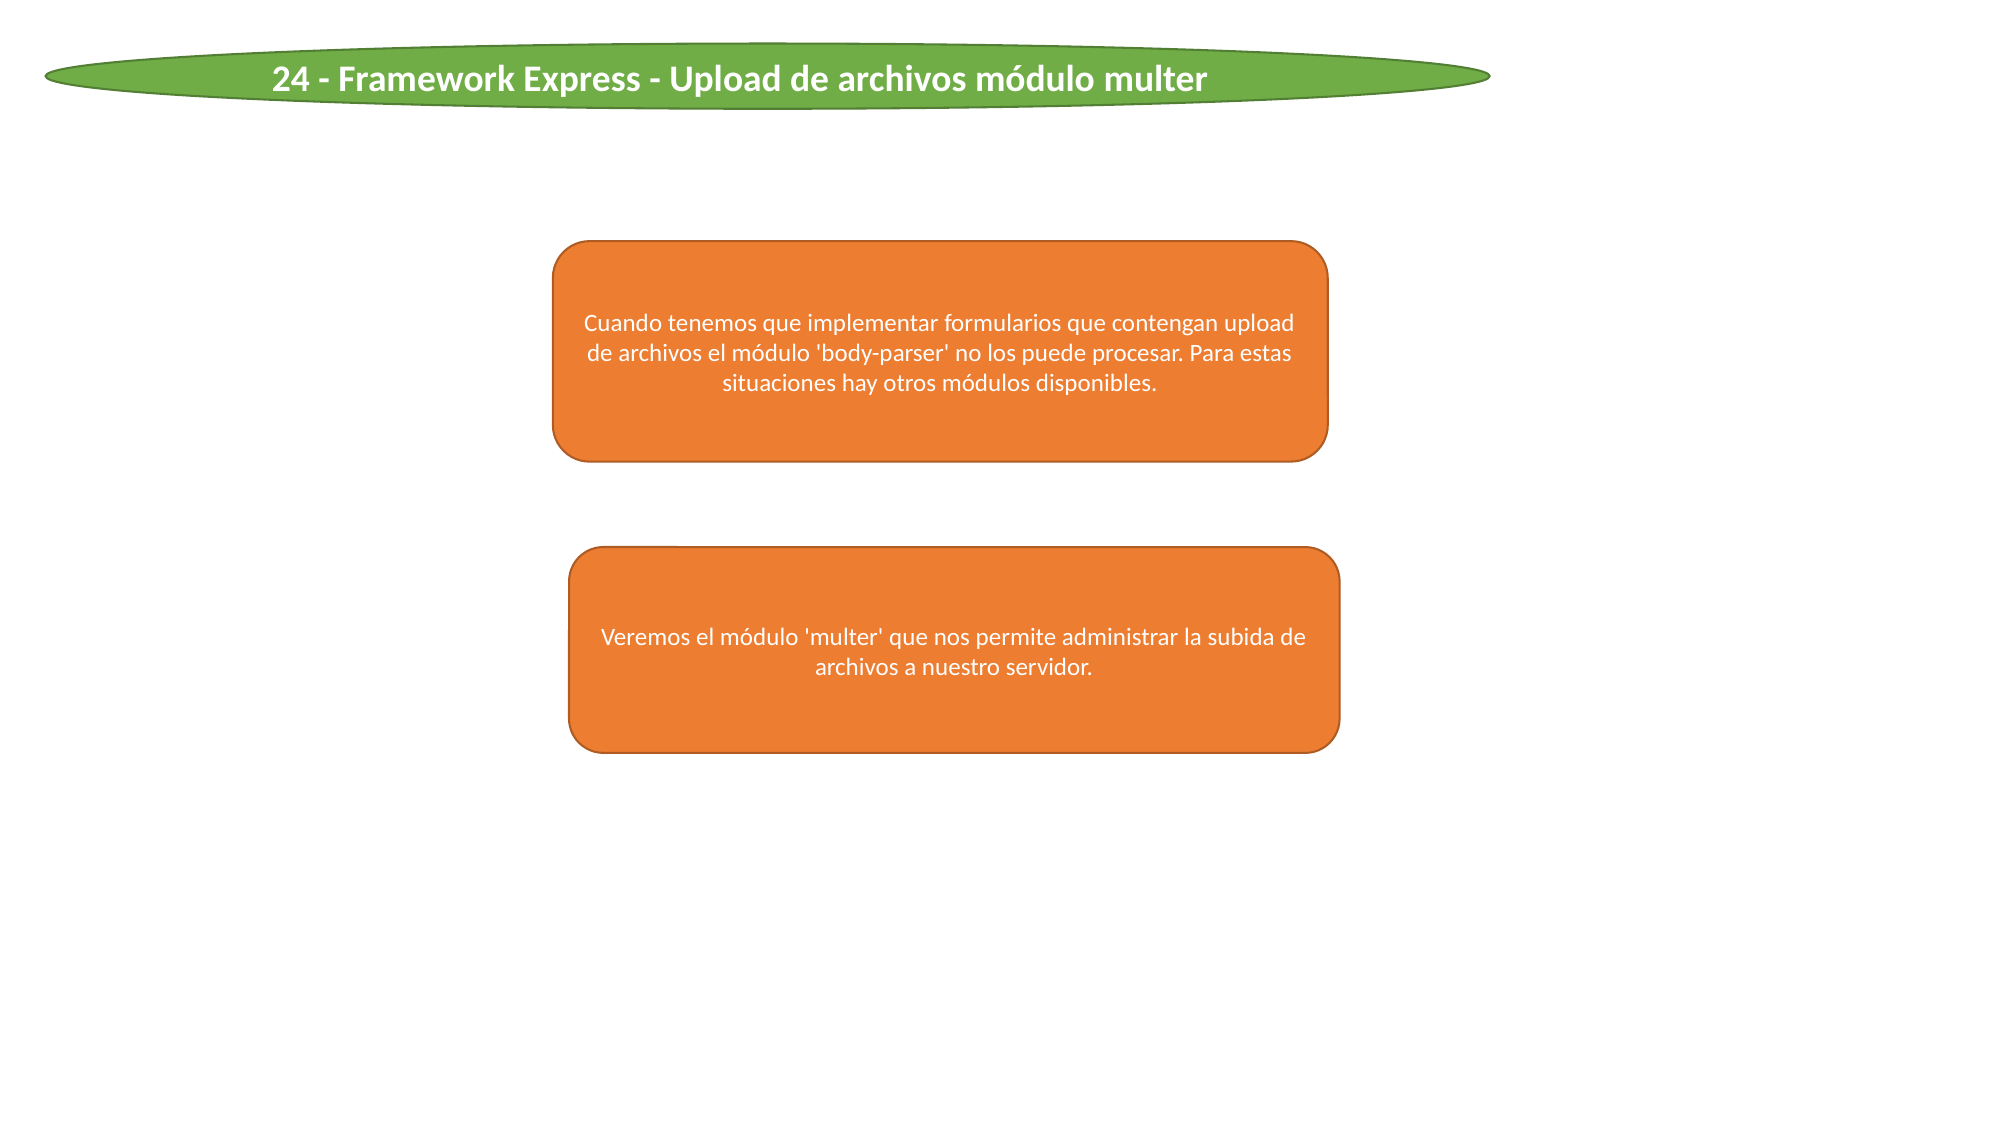

24 - Framework Express - Upload de archivos módulo multer

Cuando tenemos que implementar formularios que contengan upload de archivos el módulo 'body-parser' no los puede procesar. Para estas situaciones hay otros módulos disponibles.

Veremos el módulo 'multer' que nos permite administrar la subida de archivos a nuestro servidor.